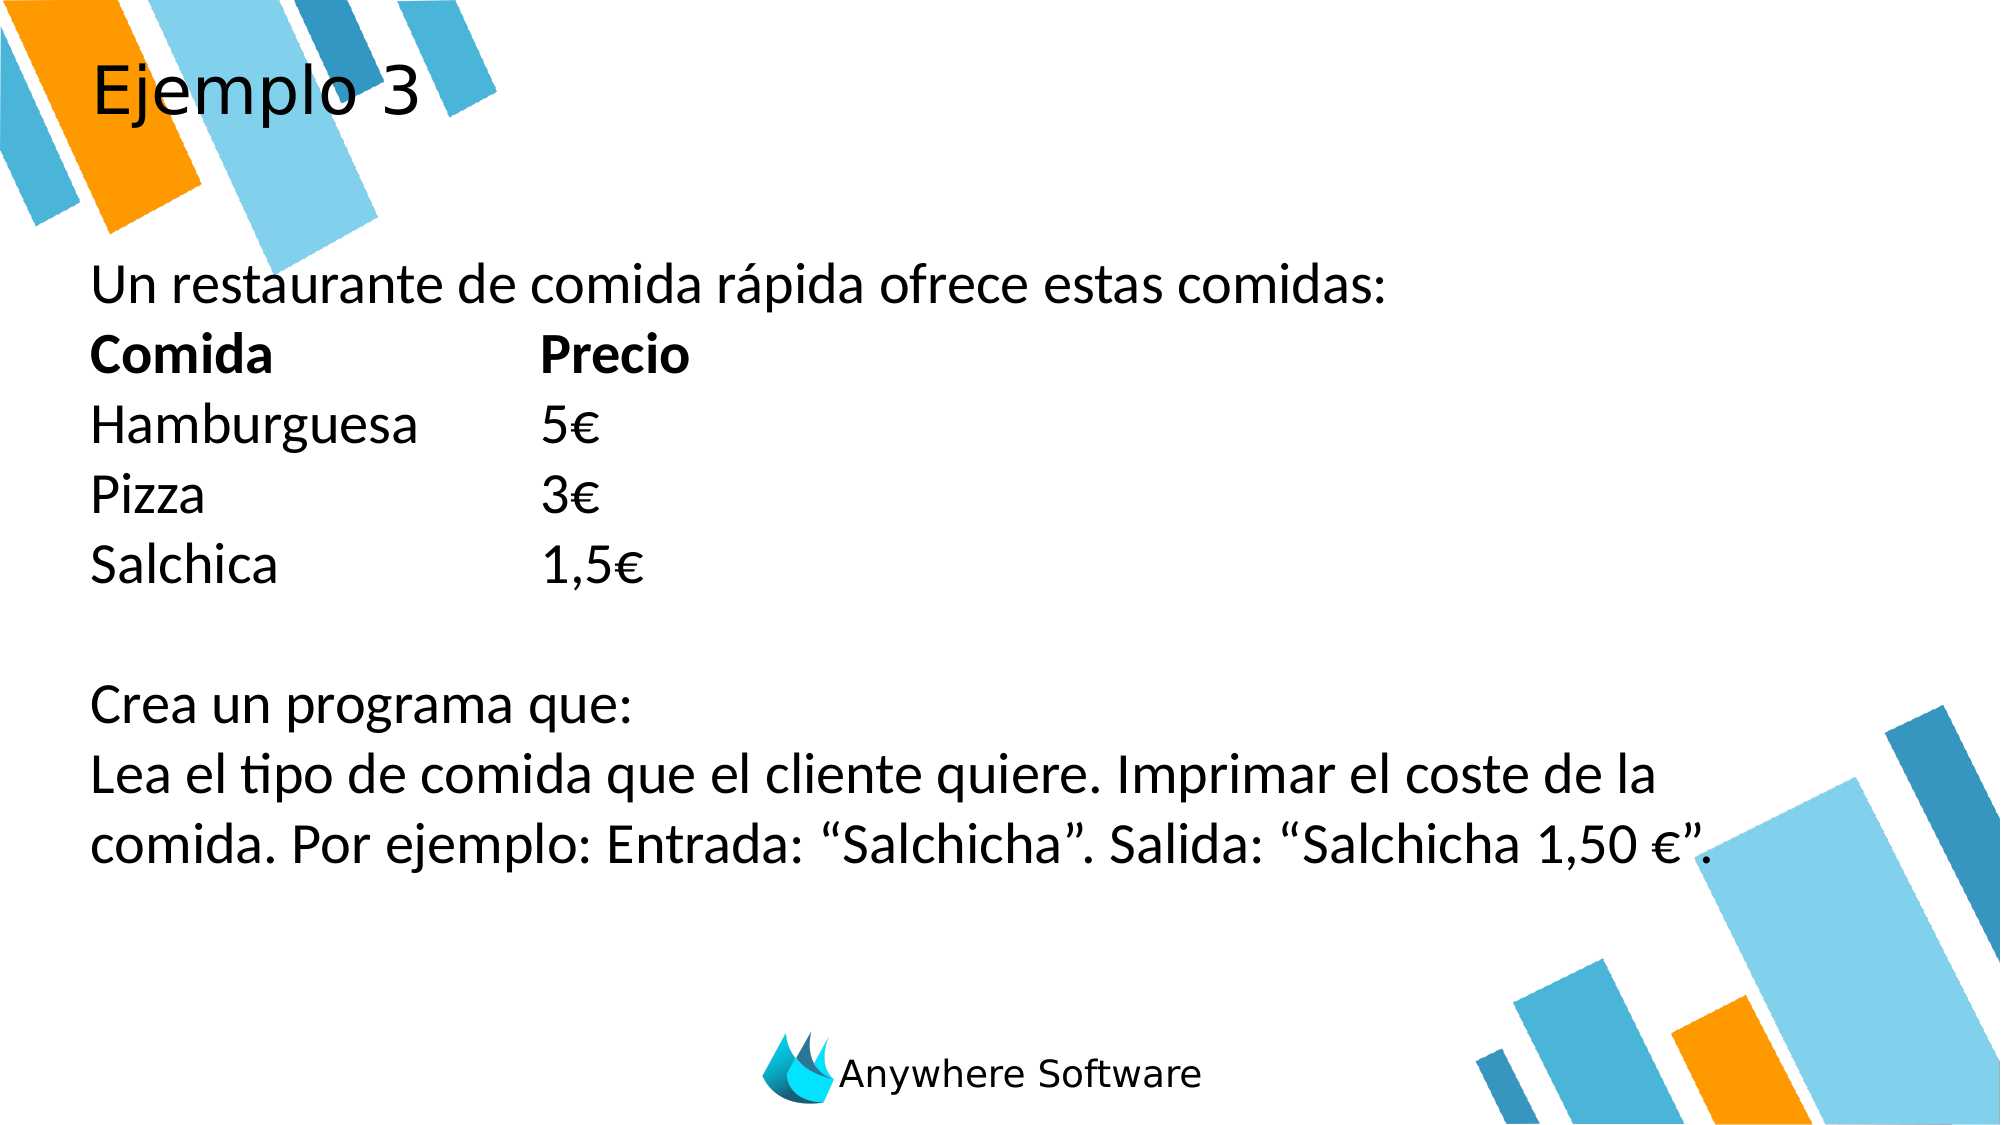

# Ejemplo 3
Un restaurante de comida rápida ofrece estas comidas:
Comida		Precio
Hamburguesa	5€
Pizza			3€
Salchica		1,5€

Crea un programa que:
Lea el tipo de comida que el cliente quiere. Imprimar el coste de la comida. Por ejemplo: Entrada: “Salchicha”. Salida: “Salchicha 1,50 €”.